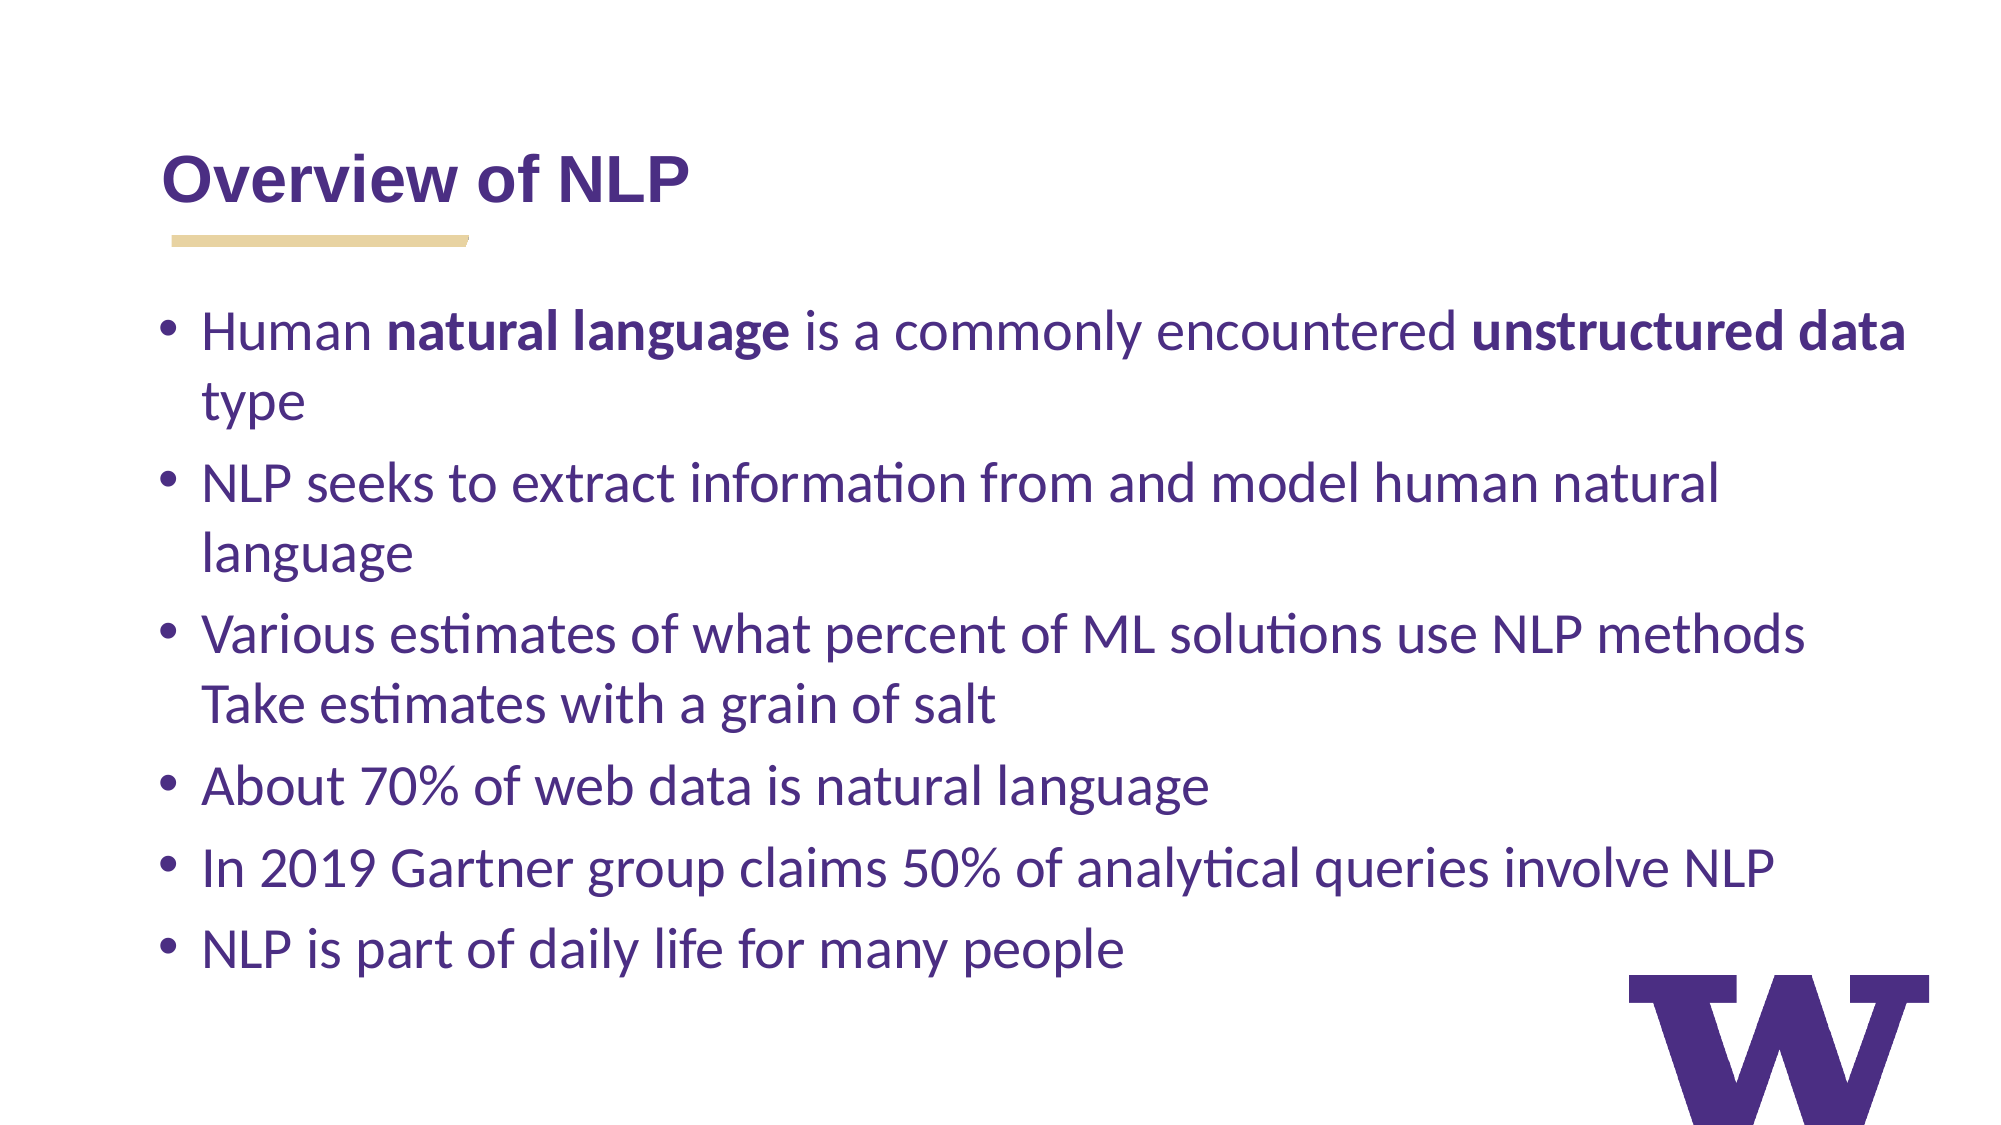

# Overview of NLP
Human natural language is a commonly encountered unstructured data type
NLP seeks to extract information from and model human natural language
Various estimates of what percent of ML solutions use NLP methods Take estimates with a grain of salt
About 70% of web data is natural language
In 2019 Gartner group claims 50% of analytical queries involve NLP
NLP is part of daily life for many people